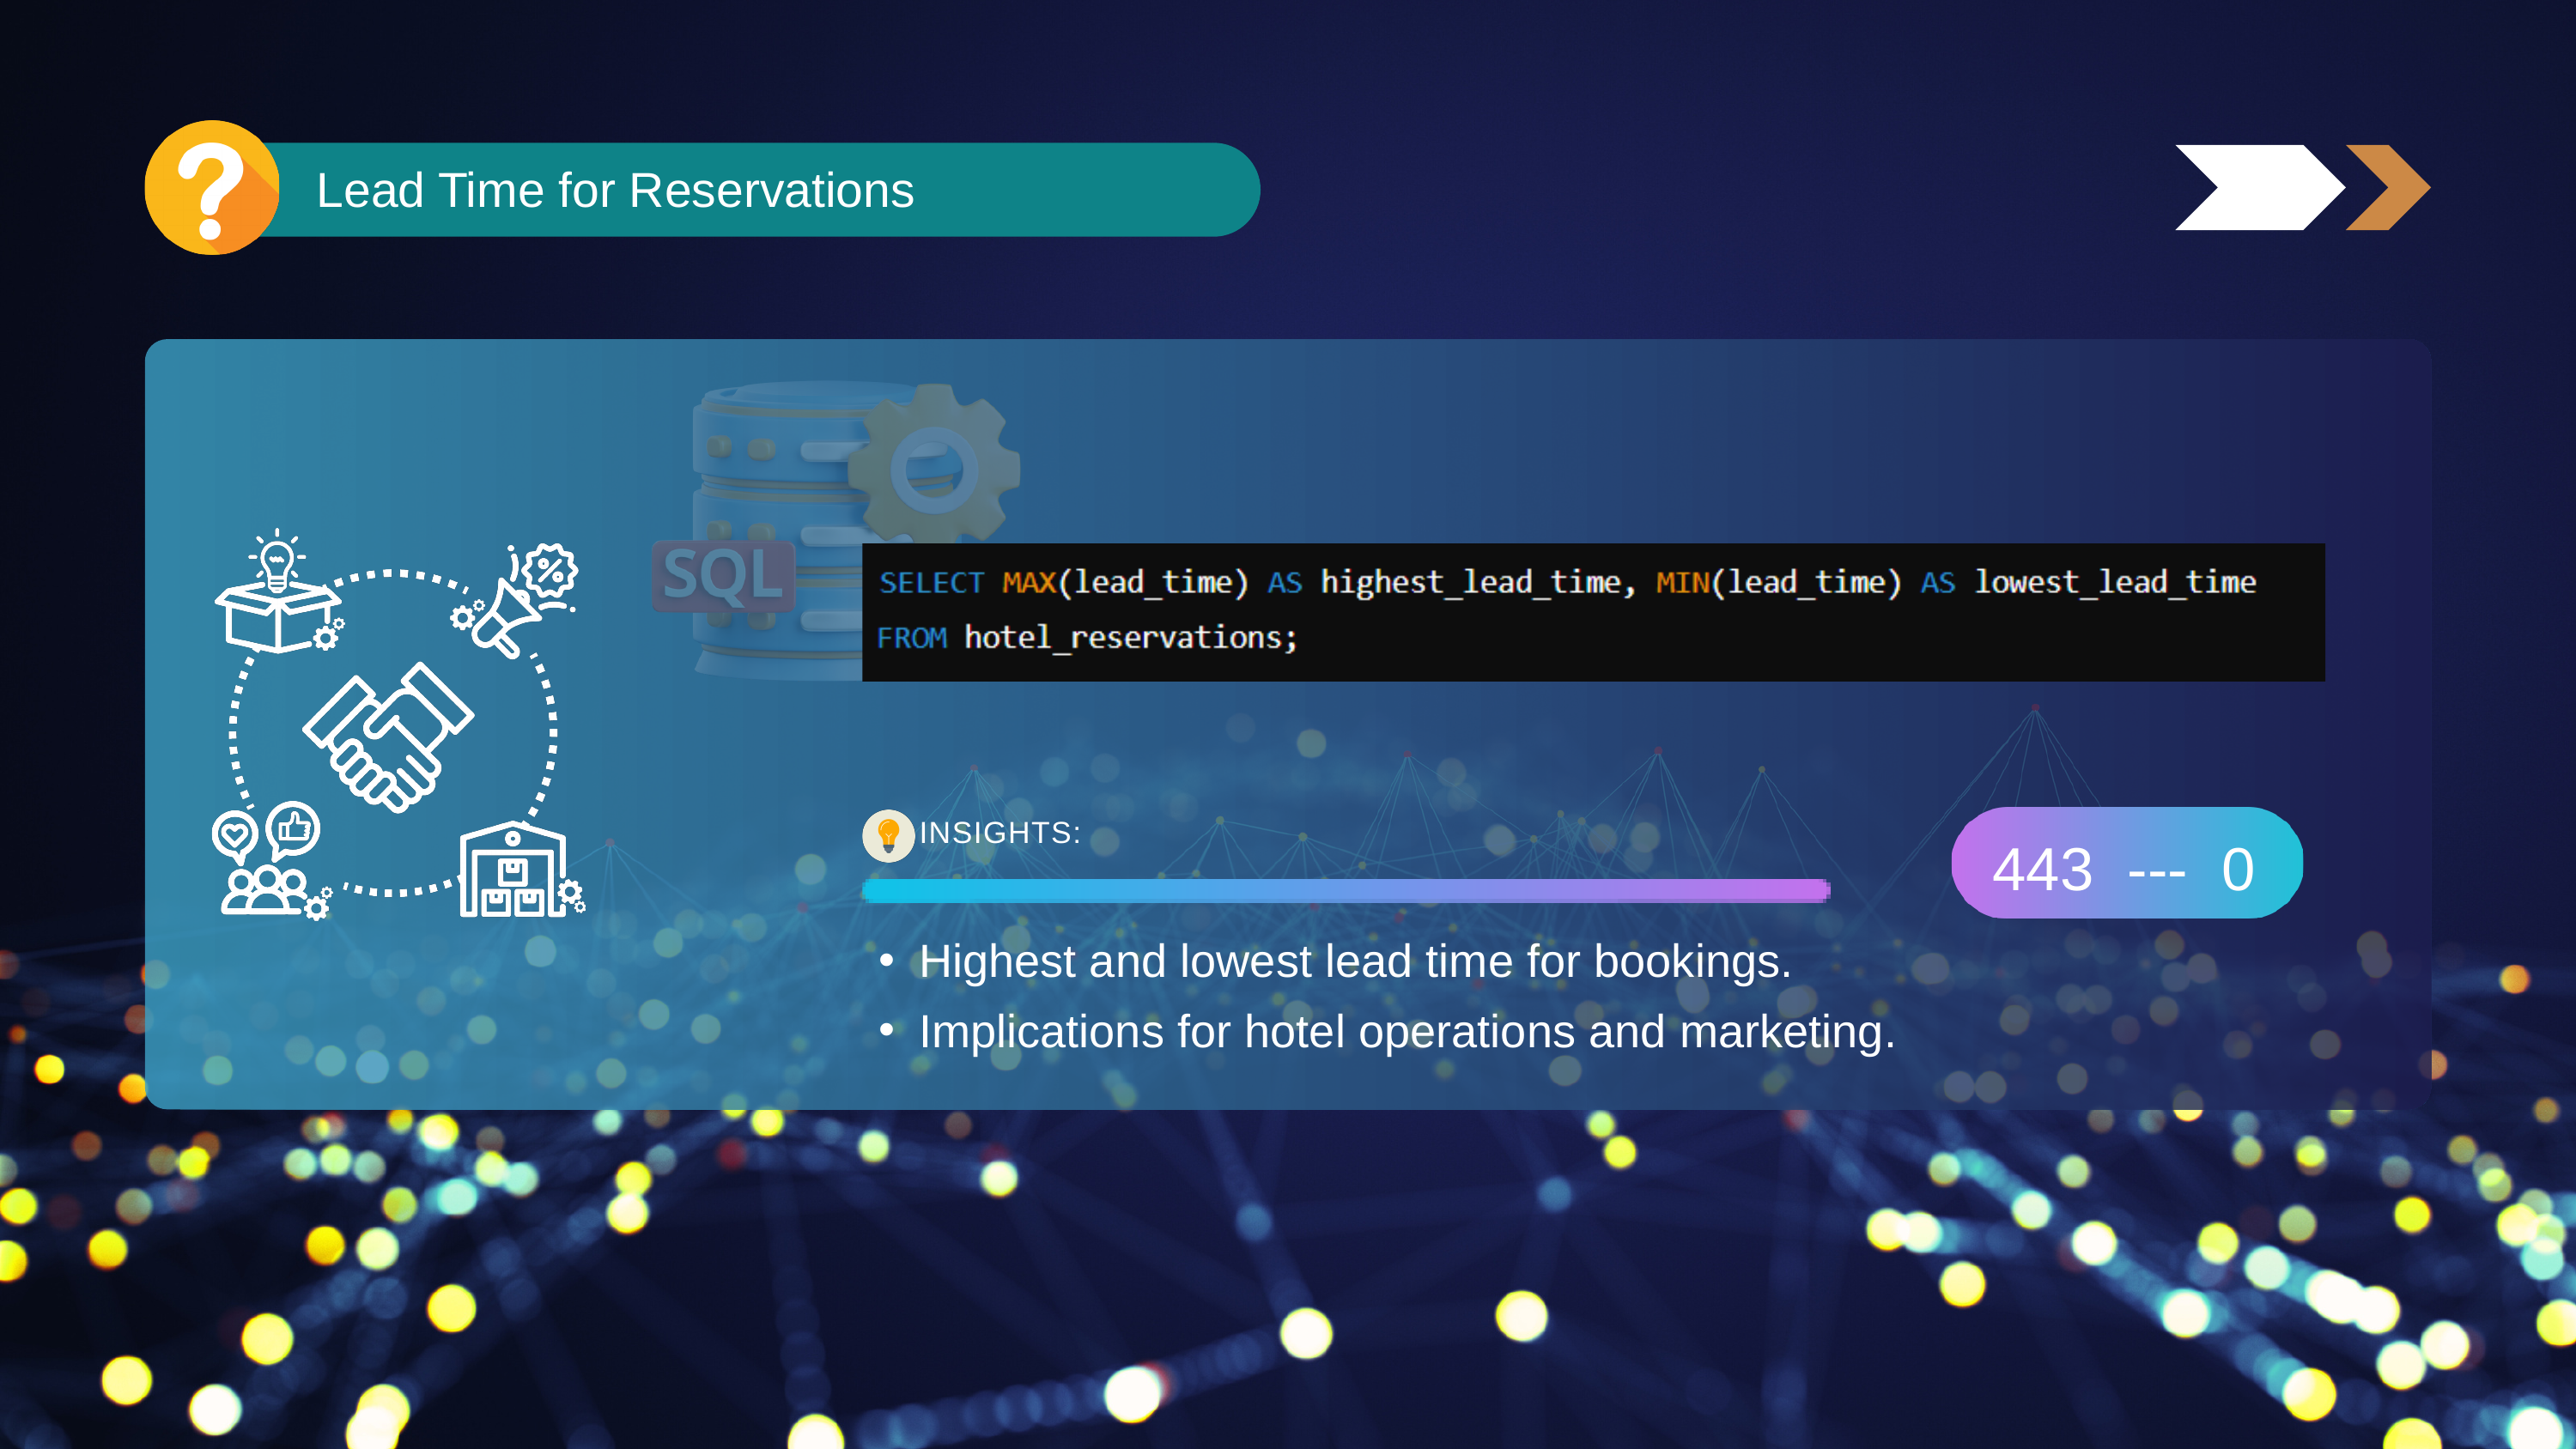

Lead Time for Reservations

INSIGHTS:
443  ---  0

Highest and lowest lead time for bookings.
Implications for hotel operations and marketing.